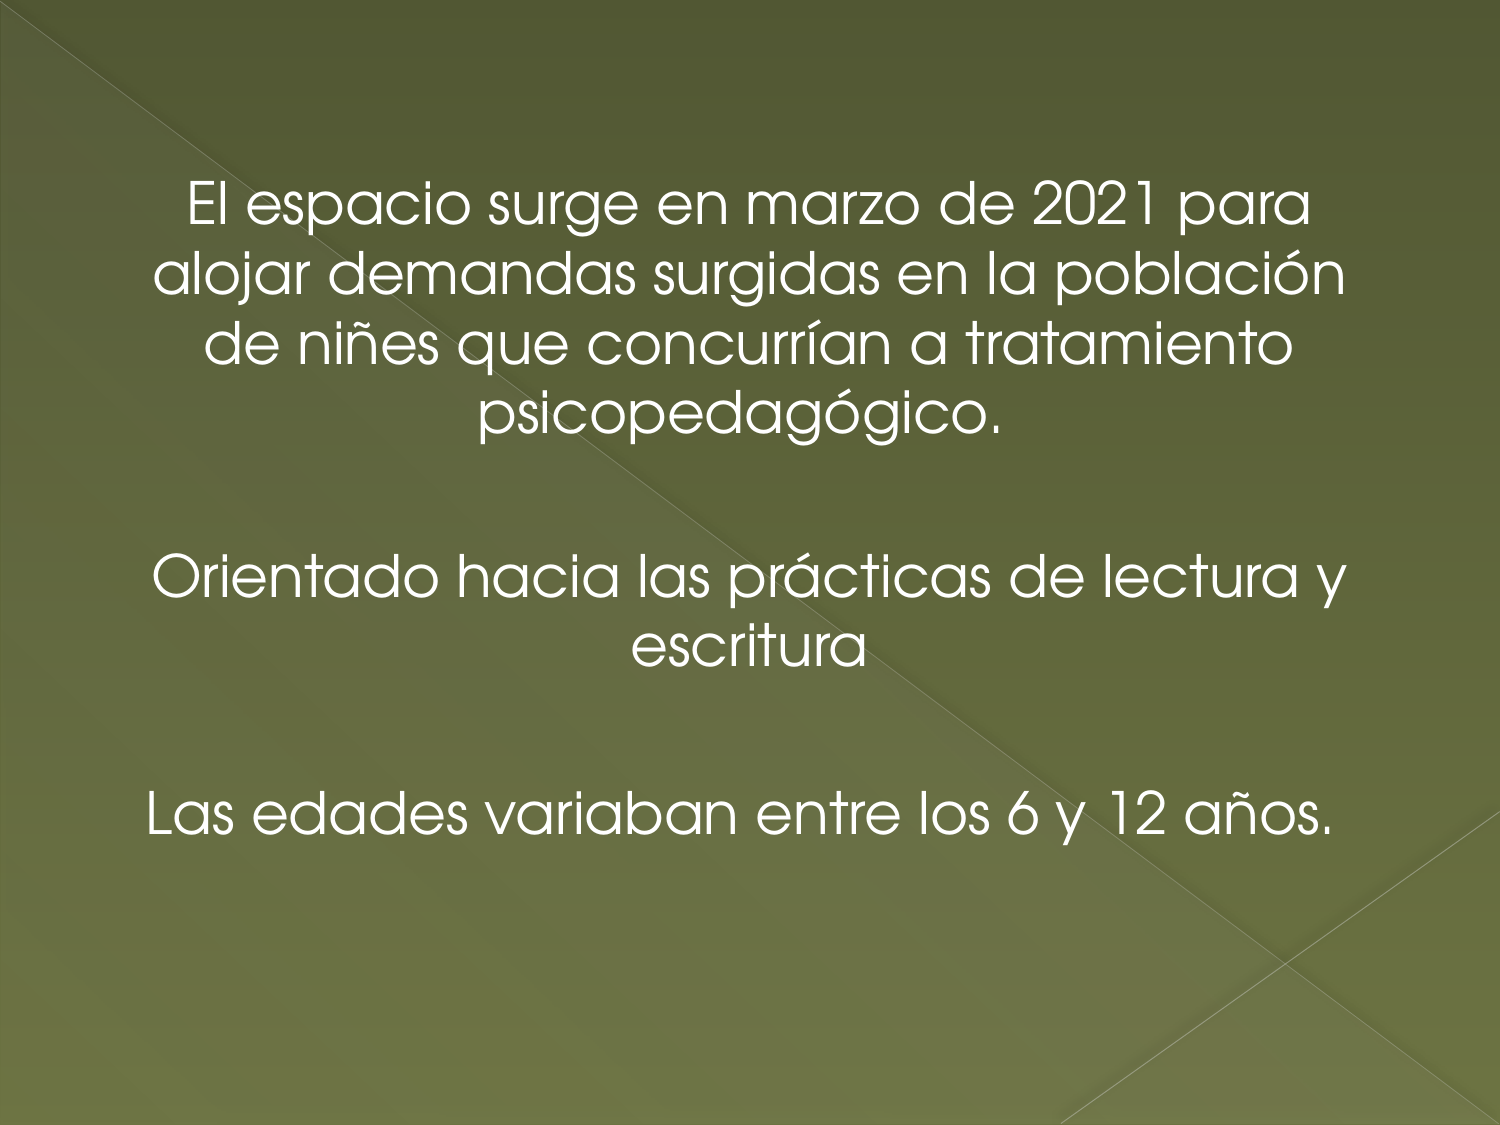

El espacio surge en marzo de 2021 para alojar demandas surgidas en la población de niñes que concurrían a tratamiento psicopedagógico.

Orientado hacia las prácticas de lectura y escritura

Las edades variaban entre los 6 y 12 años.